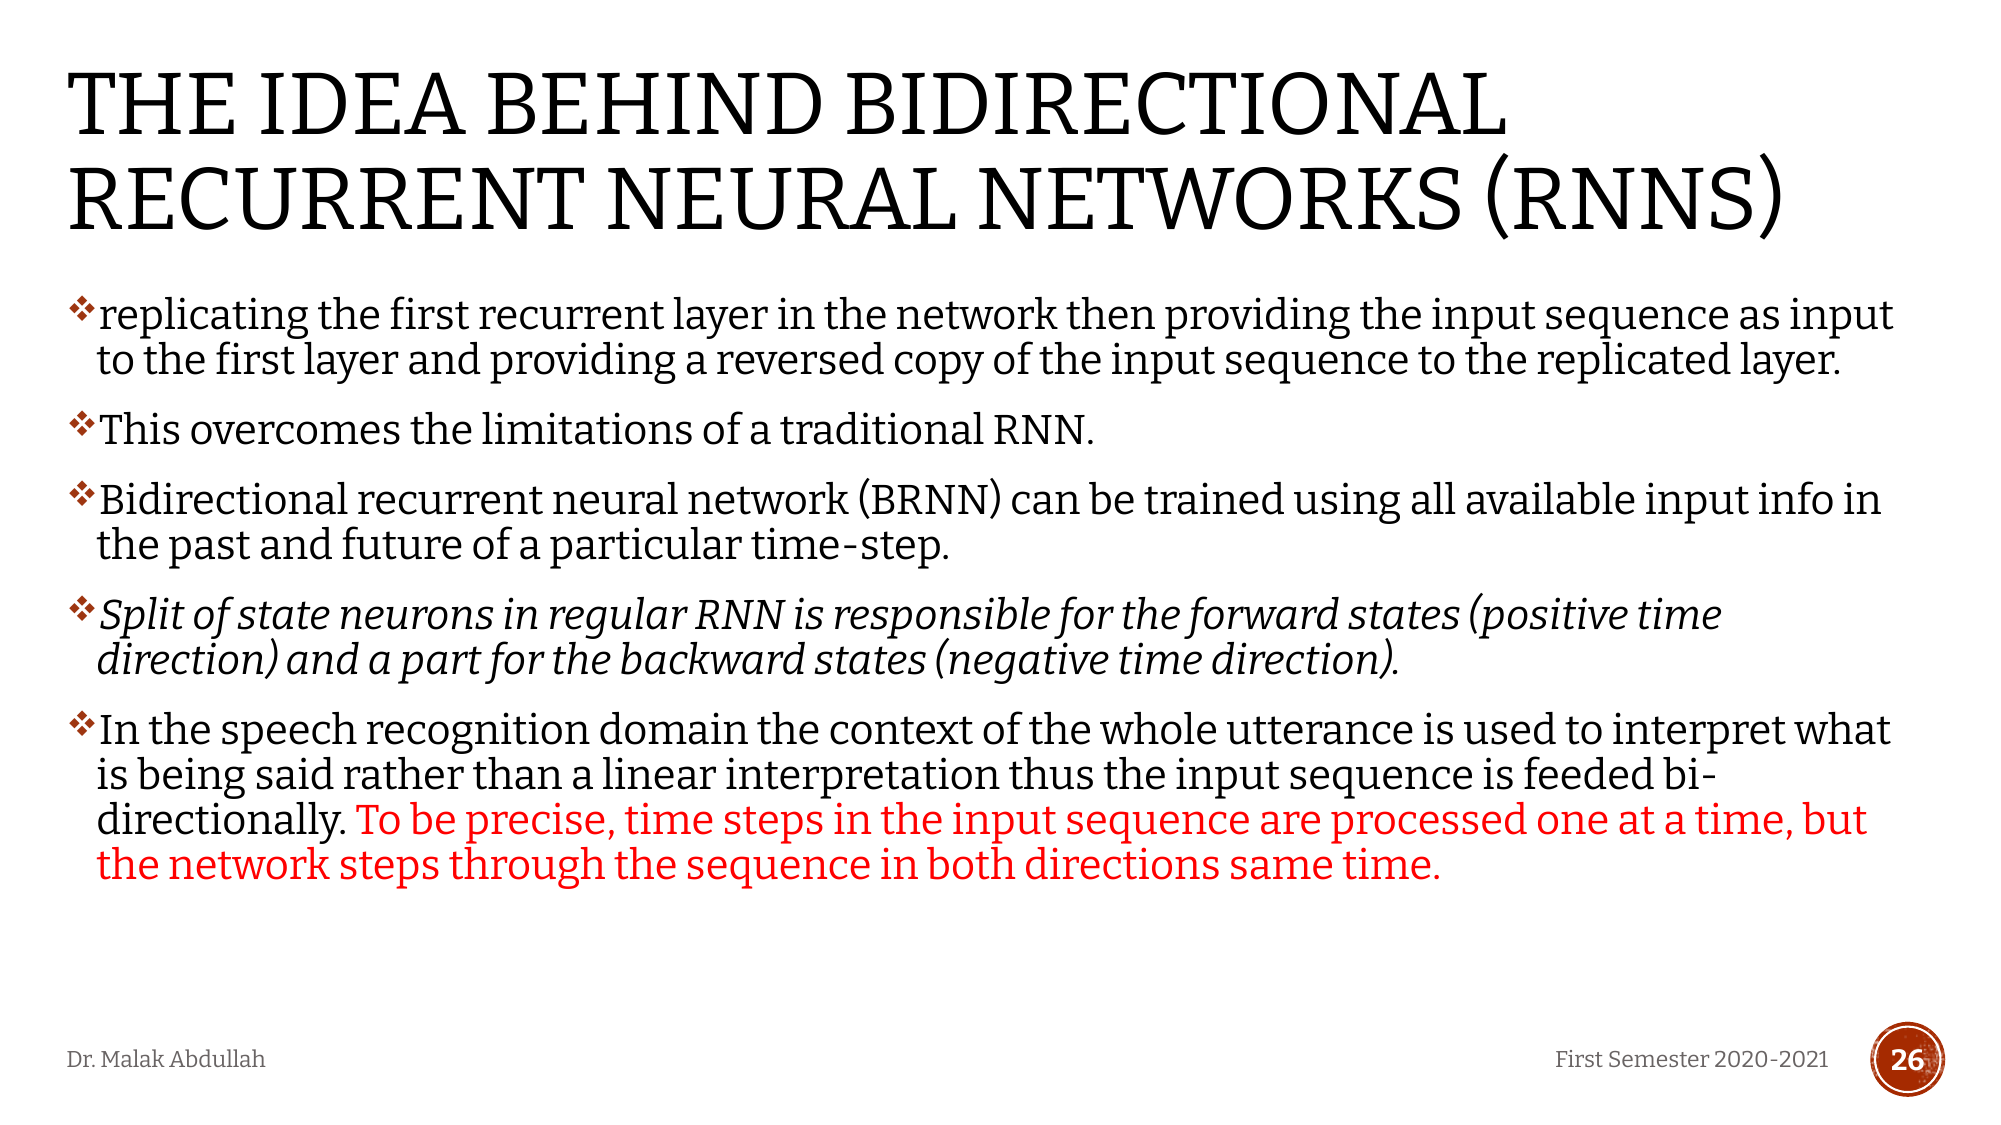

# The idea behind Bidirectional Recurrent Neural Networks (RNNs)
replicating the first recurrent layer in the network then providing the input sequence as input to the first layer and providing a reversed copy of the input sequence to the replicated layer.
This overcomes the limitations of a traditional RNN.
Bidirectional recurrent neural network (BRNN) can be trained using all available input info in the past and future of a particular time-step.
Split of state neurons in regular RNN is responsible for the forward states (positive time direction) and a part for the backward states (negative time direction).
In the speech recognition domain the context of the whole utterance is used to interpret what is being said rather than a linear interpretation thus the input sequence is feeded bi-directionally. To be precise, time steps in the input sequence are processed one at a time, but the network steps through the sequence in both directions same time.

Dr. Malak Abdullah
First Semester 2020-2021
26